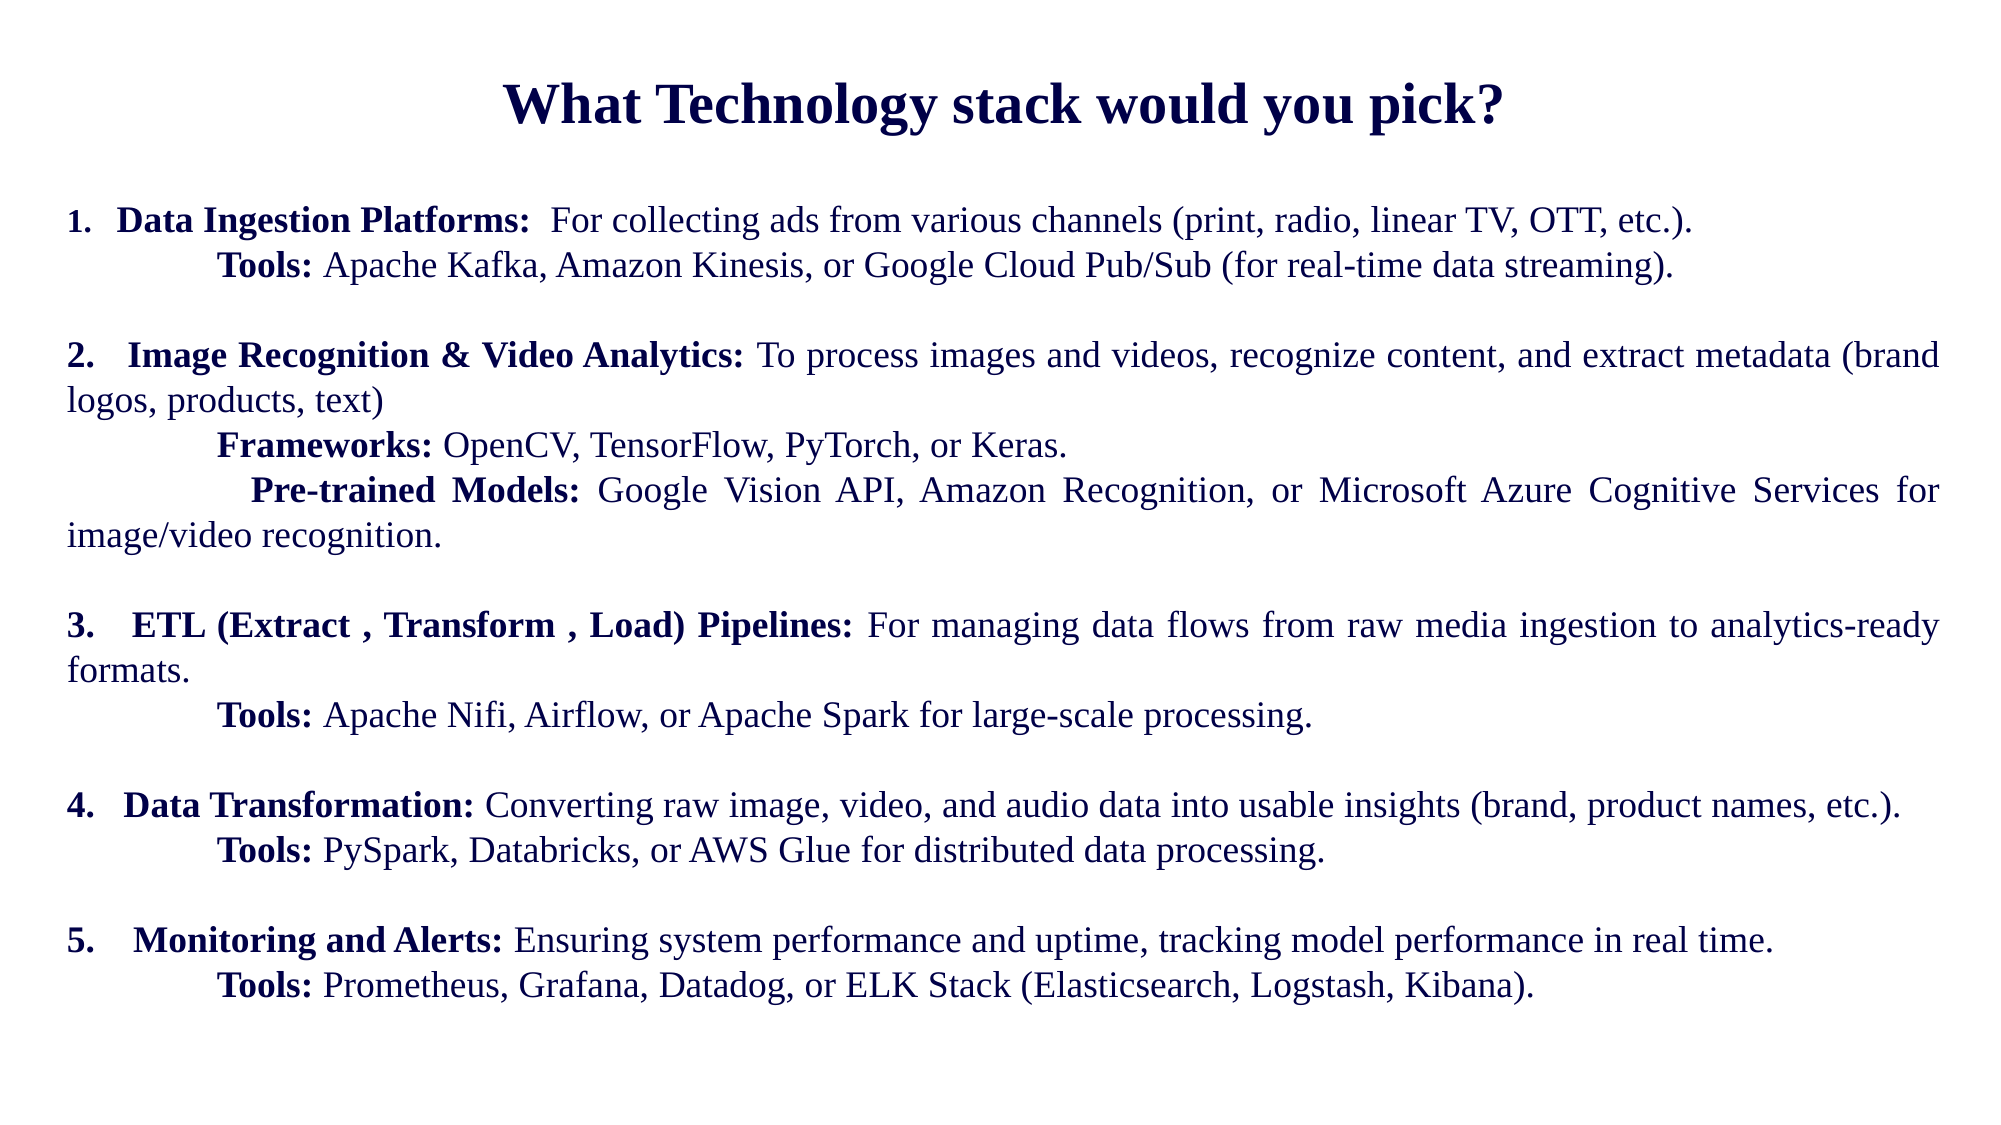

What Technology stack would you pick?

1.   Data Ingestion Platforms:  For collecting ads from various channels (print, radio, linear TV, OTT, etc.).
    	Tools: Apache Kafka, Amazon Kinesis, or Google Cloud Pub/Sub (for real-time data streaming).

2.   Image Recognition & Video Analytics: To process images and videos, recognize content, and extract metadata (brand logos, products, text)
     	Frameworks: OpenCV, TensorFlow, PyTorch, or Keras.
     	Pre-trained Models: Google Vision API, Amazon Recognition, or Microsoft Azure Cognitive Services for image/video recognition.

3.   ETL (Extract , Transform , Load) Pipelines: For managing data flows from raw media ingestion to analytics-ready formats.
   	Tools: Apache Nifi, Airflow, or Apache Spark for large-scale processing.

4.   Data Transformation: Converting raw image, video, and audio data into usable insights (brand, product names, etc.).
    	Tools: PySpark, Databricks, or AWS Glue for distributed data processing.

5.    Monitoring and Alerts: Ensuring system performance and uptime, tracking model performance in real time.
    	Tools: Prometheus, Grafana, Datadog, or ELK Stack (Elasticsearch, Logstash, Kibana).